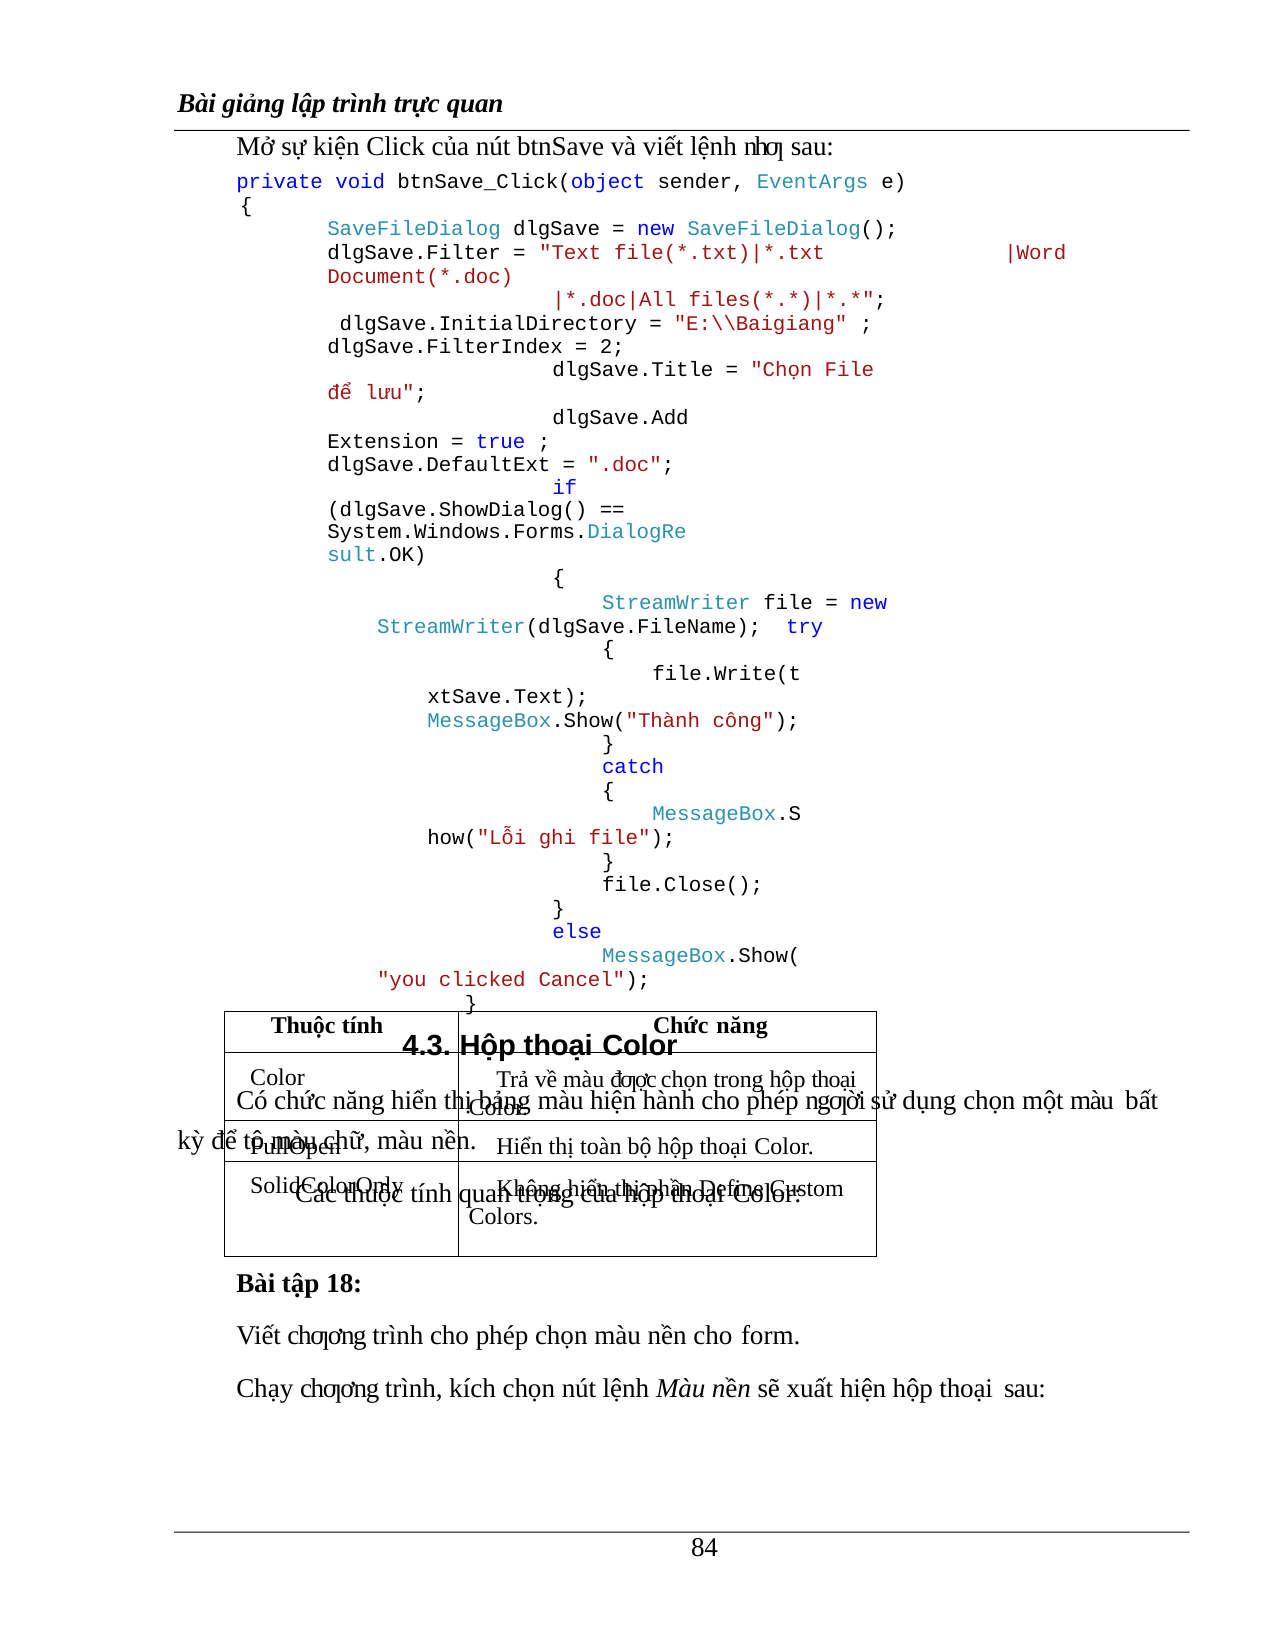

Bài giảng lập trình trực quan
Mở sự kiện Click của nút btnSave và viết lệnh nhƣ sau:
private void btnSave_Click(object sender, EventArgs e)
{
SaveFileDialog dlgSave = new SaveFileDialog();
dlgSave.Filter = "Text file(*.txt)|*.txt	|Word Document(*.doc)
|*.doc|All files(*.*)|*.*";  dlgSave.InitialDirectory = "E:\\Baigiang" ;  dlgSave.FilterIndex = 2;
dlgSave.Title = "Chọn File để lưu";
dlgSave.AddExtension = true ;  dlgSave.DefaultExt = ".doc";
if (dlgSave.ShowDialog() == System.Windows.Forms.DialogResult.OK)
{
StreamWriter file = new StreamWriter(dlgSave.FileName);  try
{
file.Write(txtSave.Text);  MessageBox.Show("Thành công");
}
catch
{
MessageBox.Show("Lỗi ghi file");
}
file.Close();
}
else
MessageBox.Show("you clicked Cancel");
}
4.3. Hộp thoại Color
Có chức năng hiển thị bảng màu hiện hành cho phép ngƣời sử dụng chọn một màu  bất kỳ để tô màu chữ, màu nền.
Các thuộc tính quan trọng của hộp thoại Color:
| Thuộc tính | Chức năng |
| --- | --- |
| Color | Trả về màu đƣợc chọn trong hộp thoại Color. |
| FullOpen | Hiển thị toàn bộ hộp thoại Color. |
| SolidColorOnly | Không hiển thị phần Define Custom Colors. |
Bài tập 18:
Viết chƣơng trình cho phép chọn màu nền cho form.
Chạy chƣơng trình, kích chọn nút lệnh Màu nền sẽ xuất hiện hộp thoại sau:
84